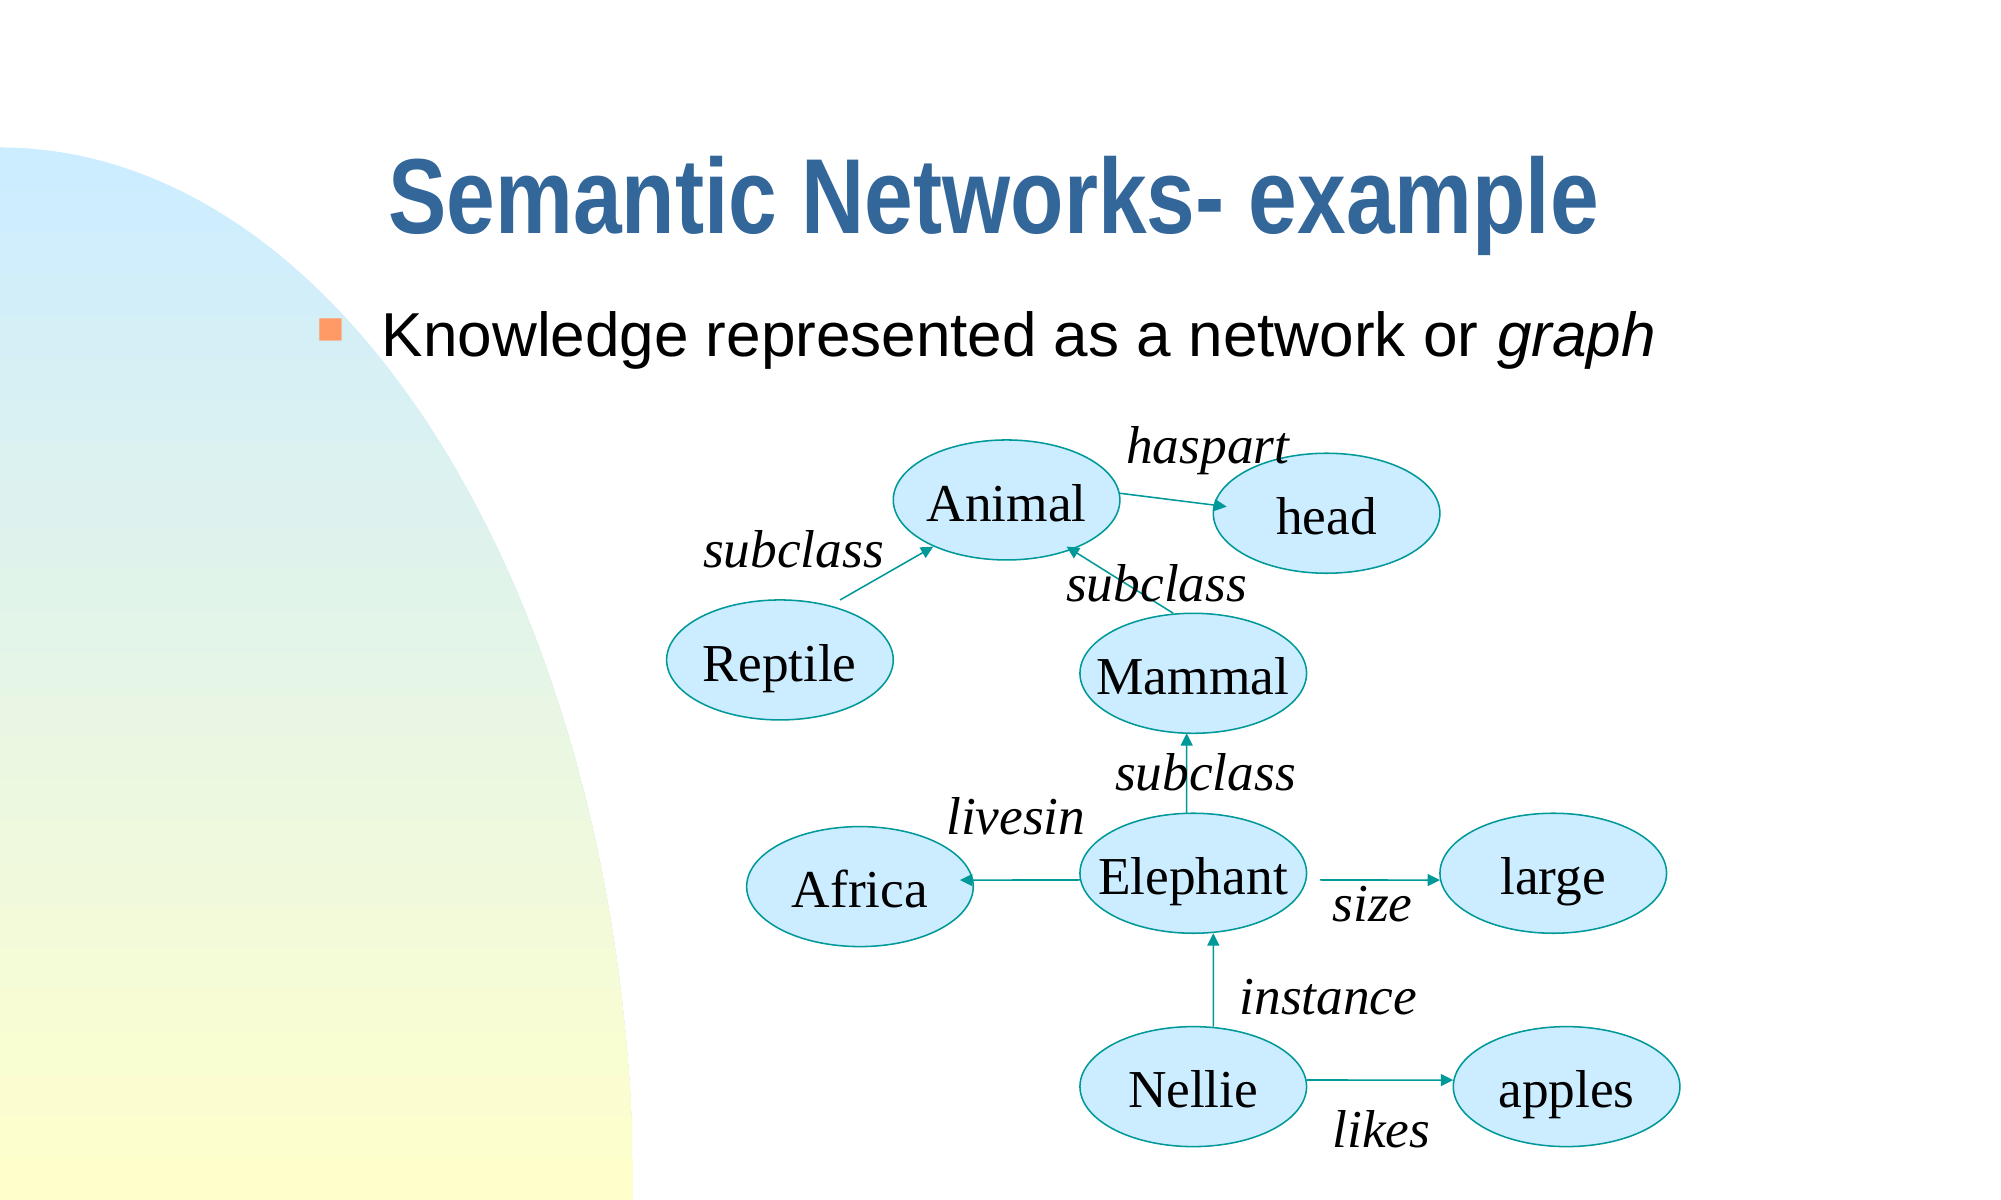

# Semantic Networks- example
Knowledge represented as a network or graph

haspart
Animal
head

subclass
subclass

Reptile
Mammal
subclass

livesin
Elephant
large
Africa
size

instance
Nellie
apples

likes